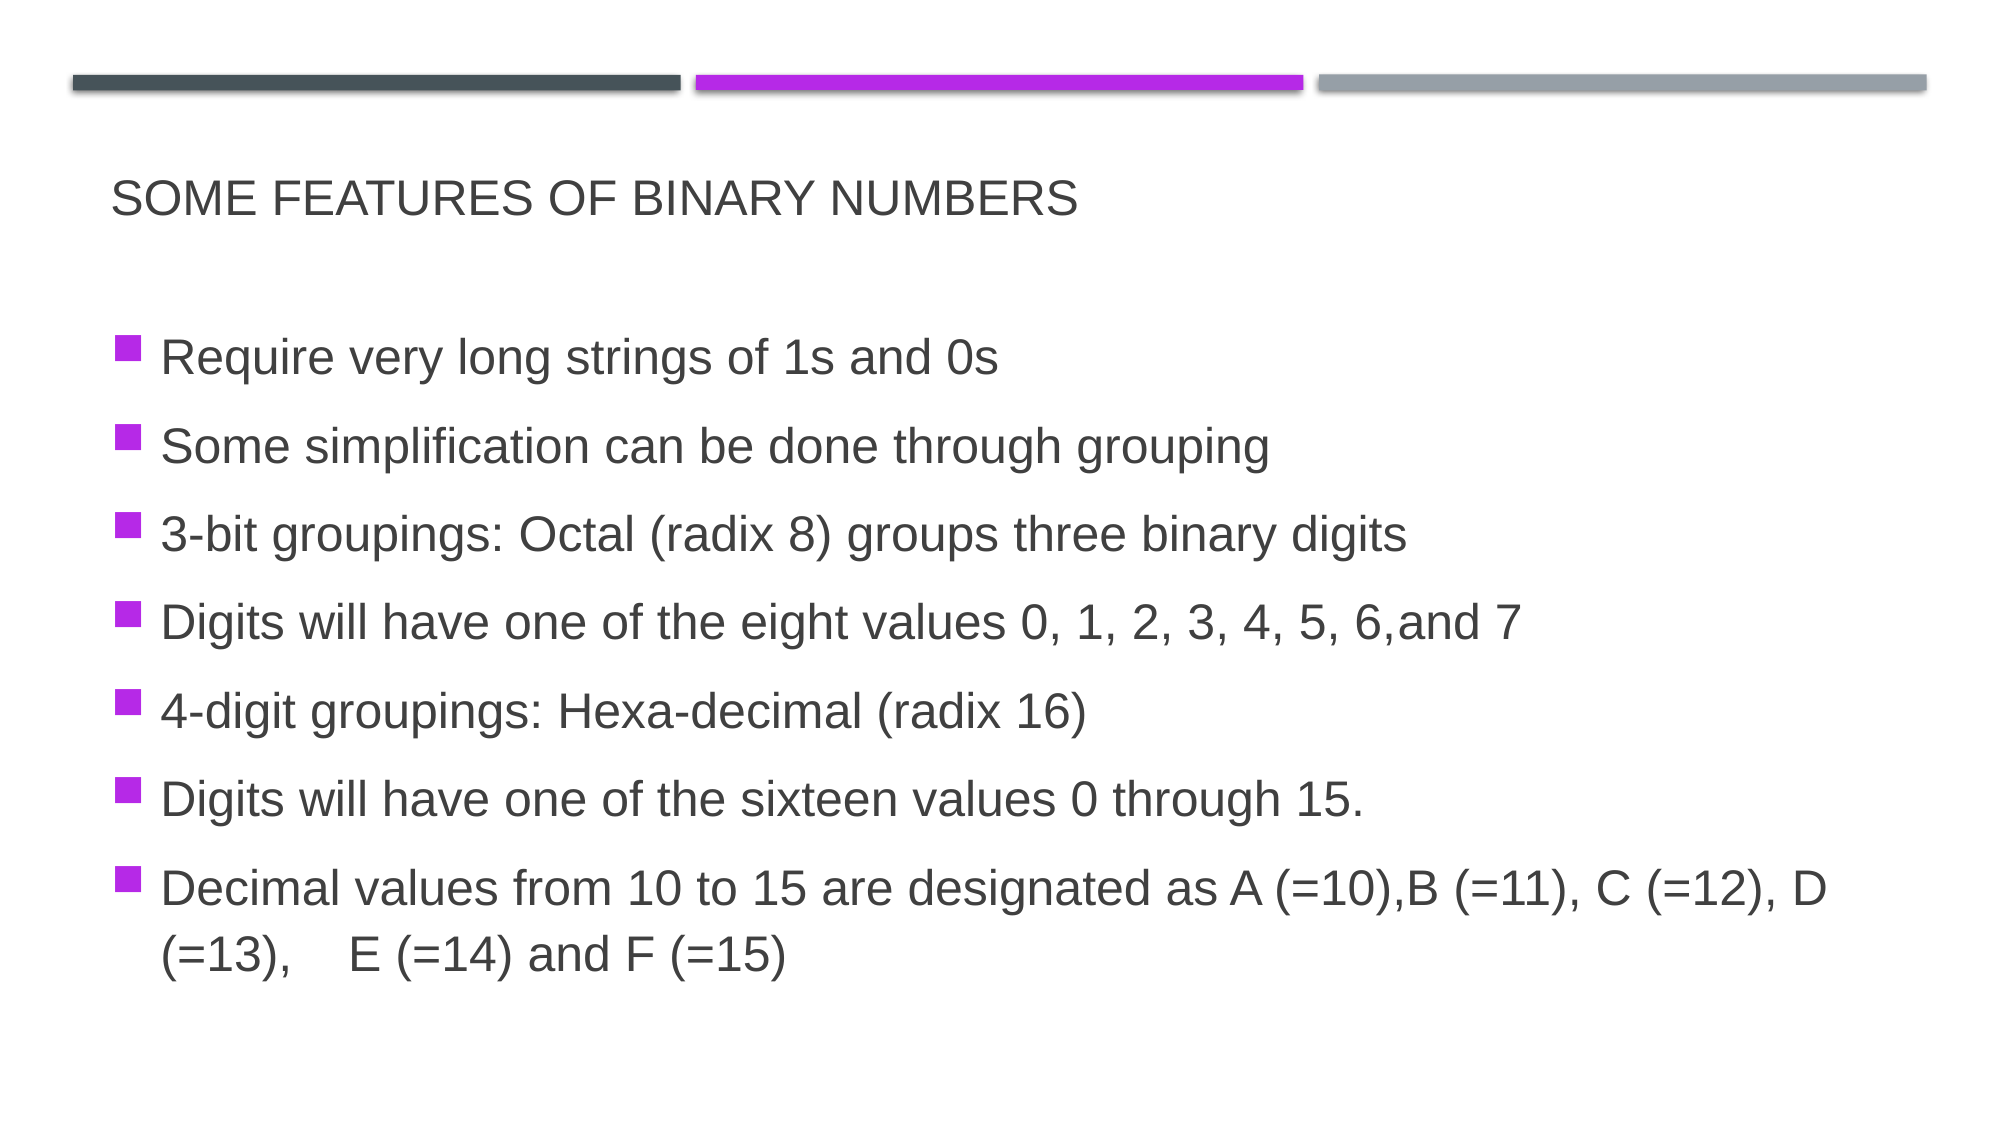

# Some features of Binary Numbers
Require very long strings of 1s and 0s
Some simplification can be done through grouping
3-bit groupings: Octal (radix 8) groups three binary digits
Digits will have one of the eight values 0, 1, 2, 3, 4, 5, 6,and 7
4-digit groupings: Hexa-decimal (radix 16)
Digits will have one of the sixteen values 0 through 15.
Decimal values from 10 to 15 are designated as A (=10),B (=11), C (=12), D (=13),    E (=14) and F (=15)